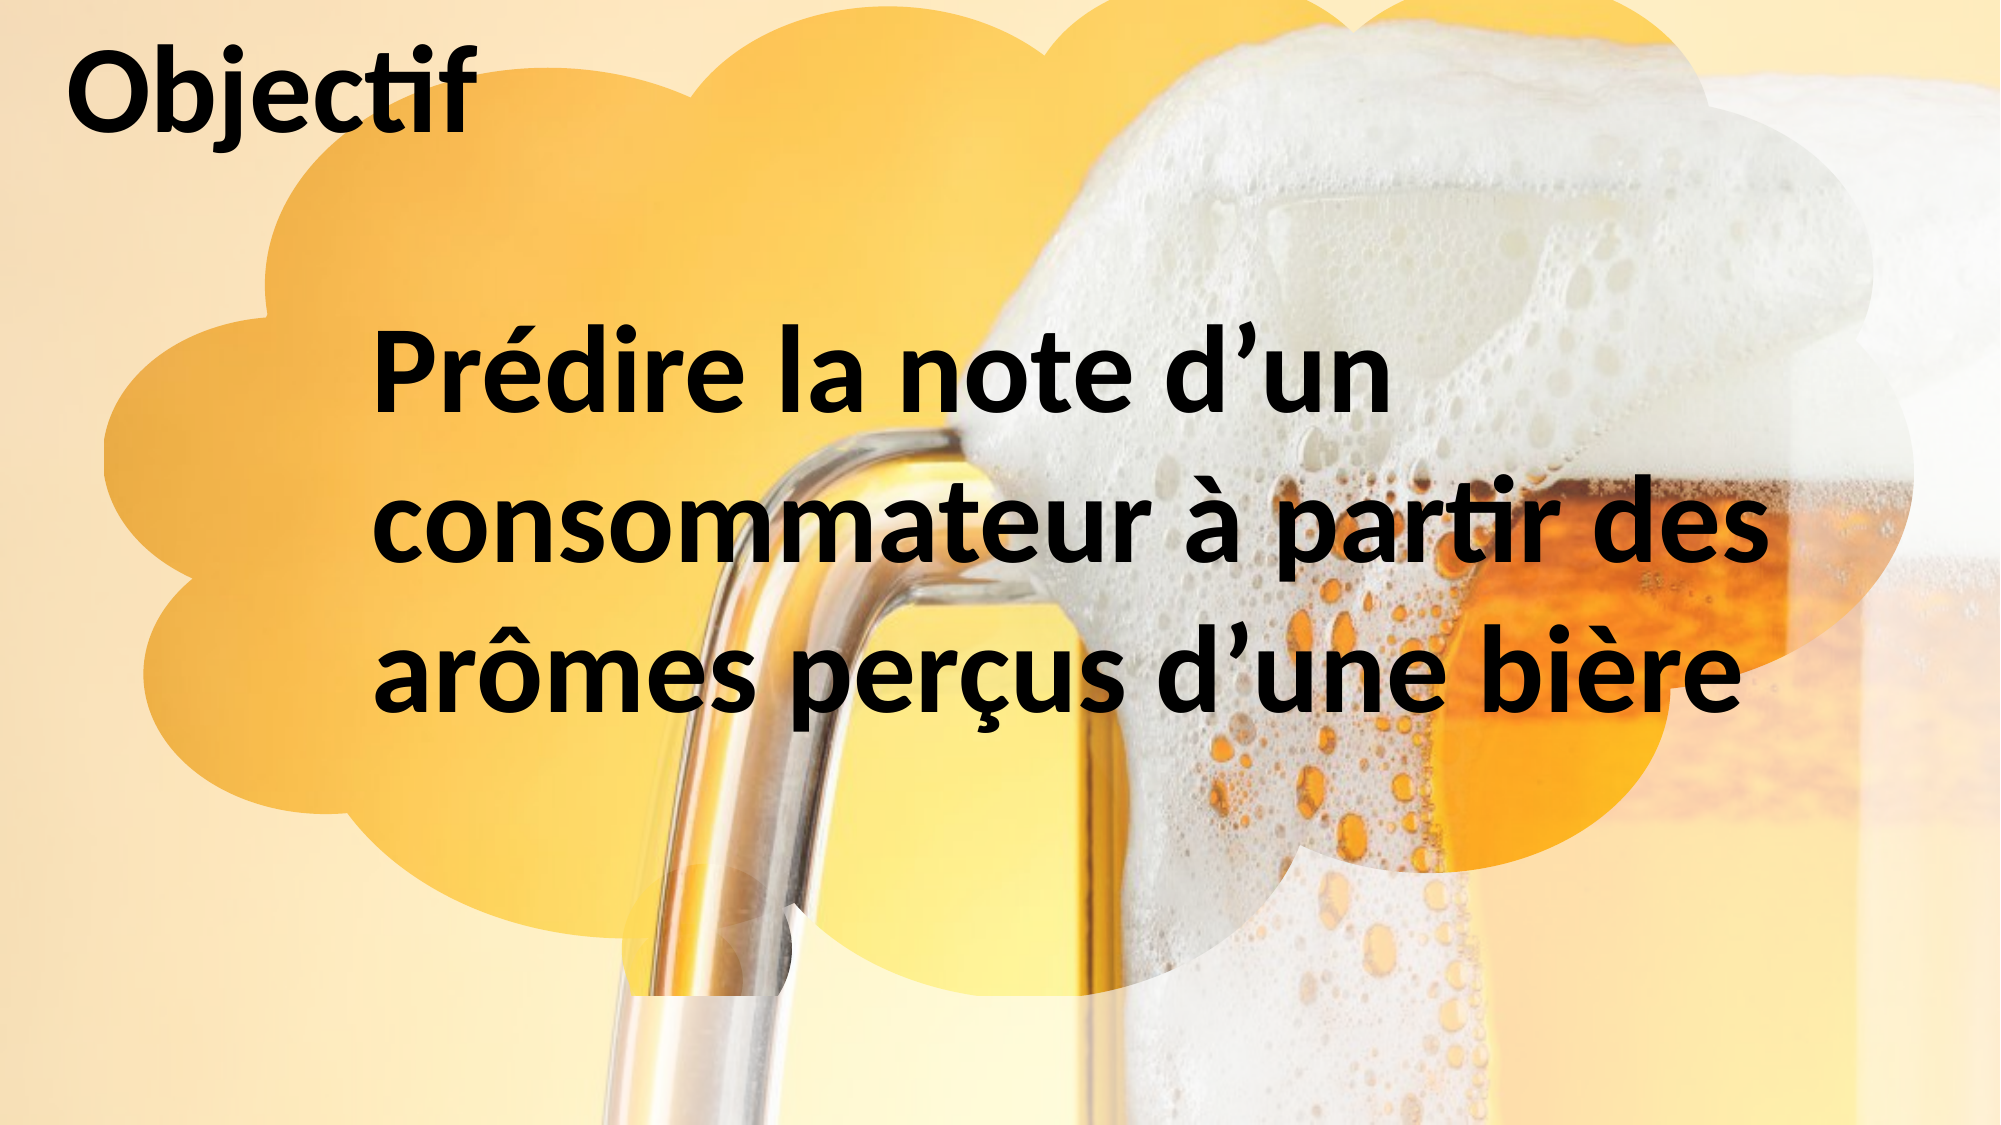

Objectif

Prédire la note d’un consommateur à partir des arômes perçus d’une bière